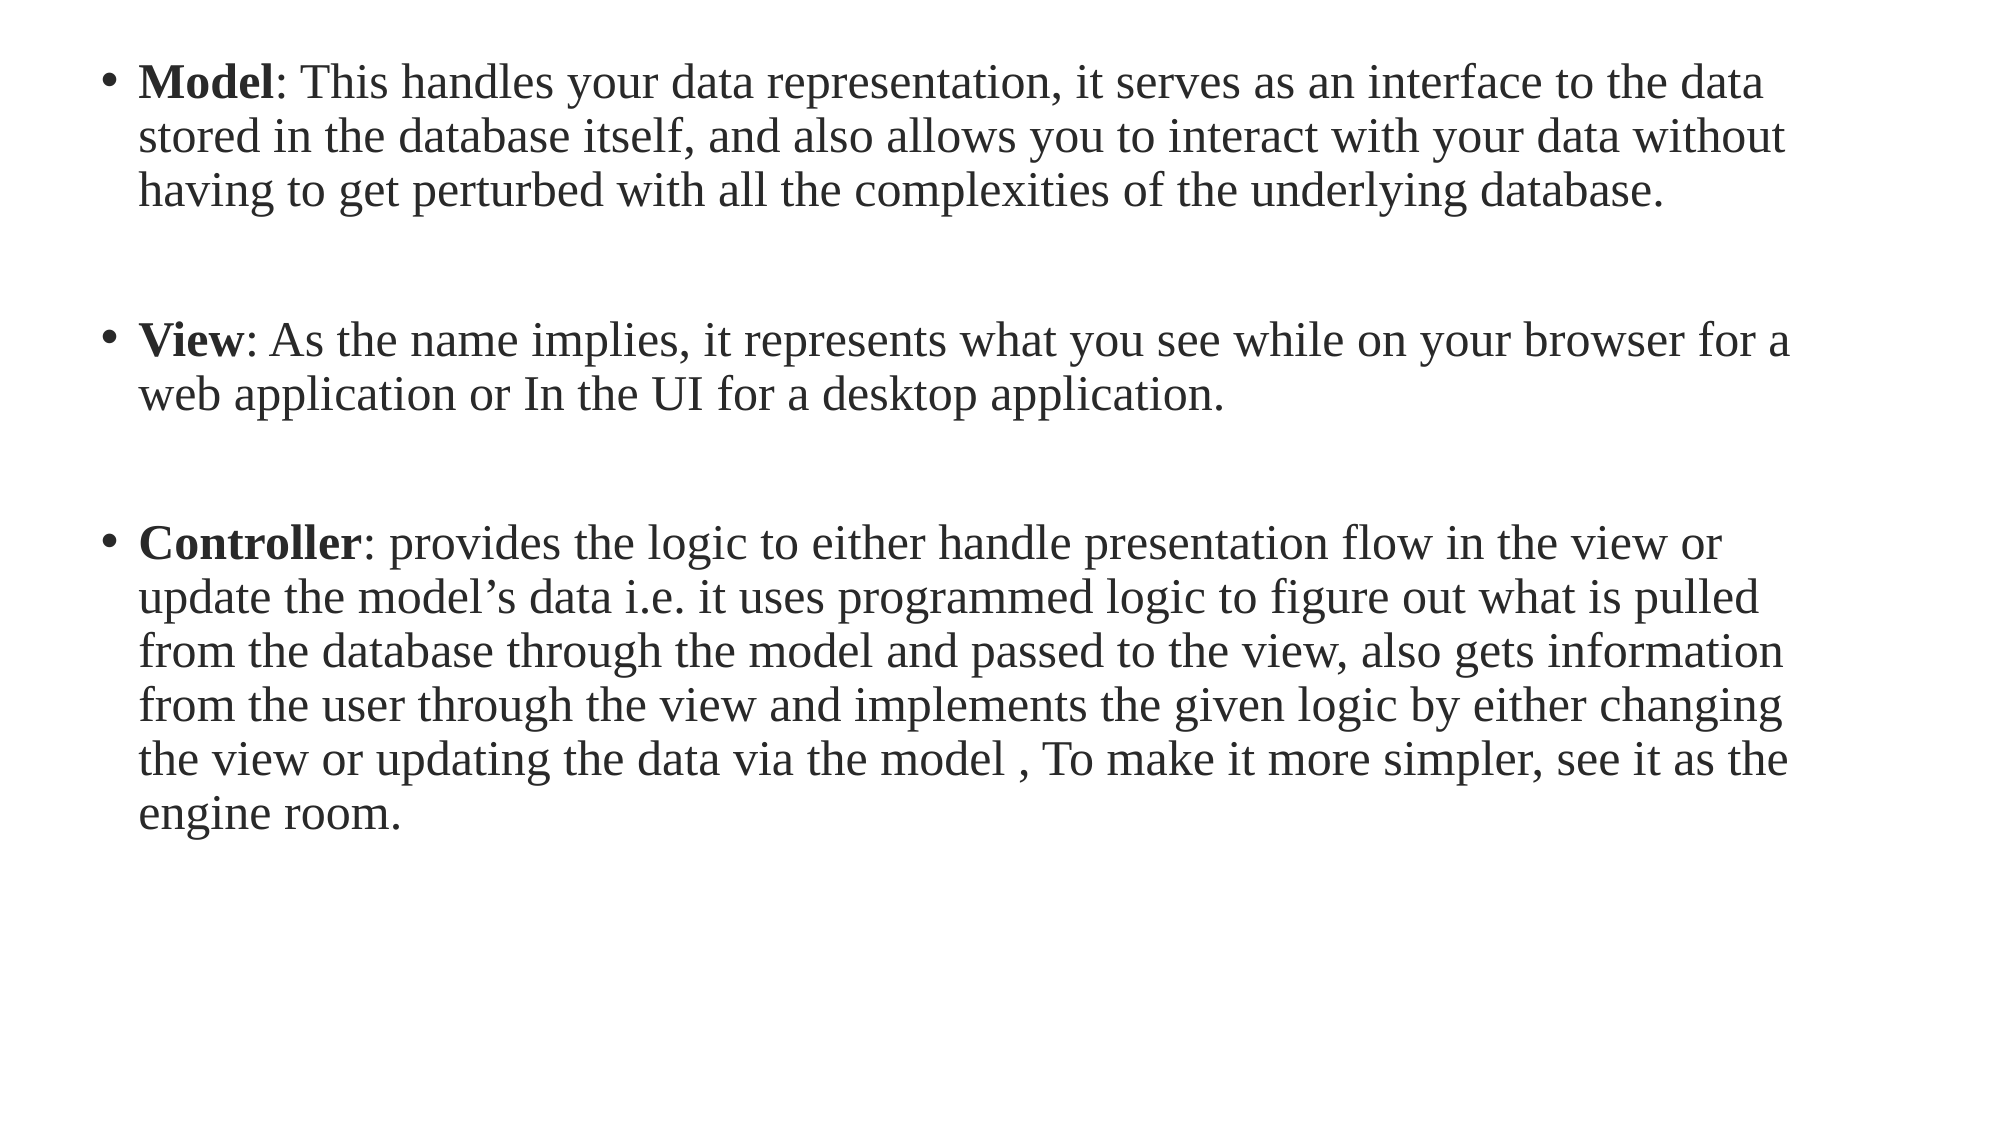

Model: This handles your data representation, it serves as an interface to the data stored in the database itself, and also allows you to interact with your data without having to get perturbed with all the complexities of the underlying database.

View: As the name implies, it represents what you see while on your browser for a web application or In the UI for a desktop application.

Controller: provides the logic to either handle presentation flow in the view or update the model’s data i.e. it uses programmed logic to figure out what is pulled from the database through the model and passed to the view, also gets information from the user through the view and implements the given logic by either changing the view or updating the data via the model , To make it more simpler, see it as the engine room.